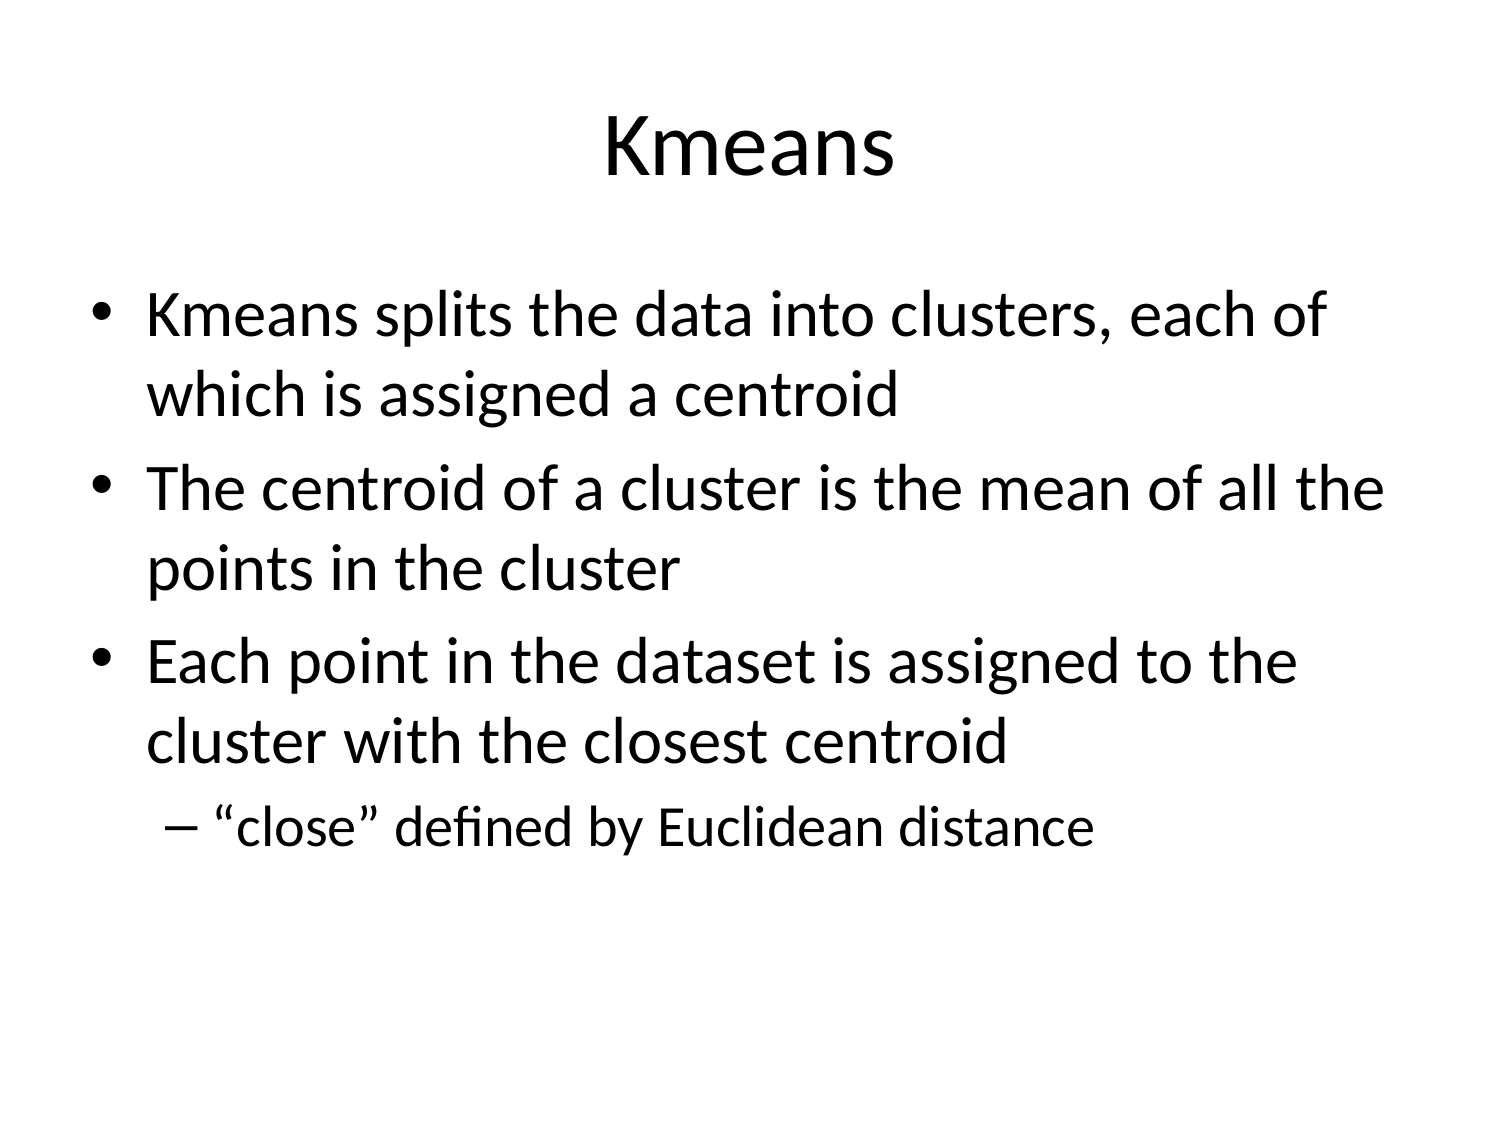

# Kmeans
Kmeans splits the data into clusters, each of which is assigned a centroid
The centroid of a cluster is the mean of all the points in the cluster
Each point in the dataset is assigned to the cluster with the closest centroid
“close” defined by Euclidean distance